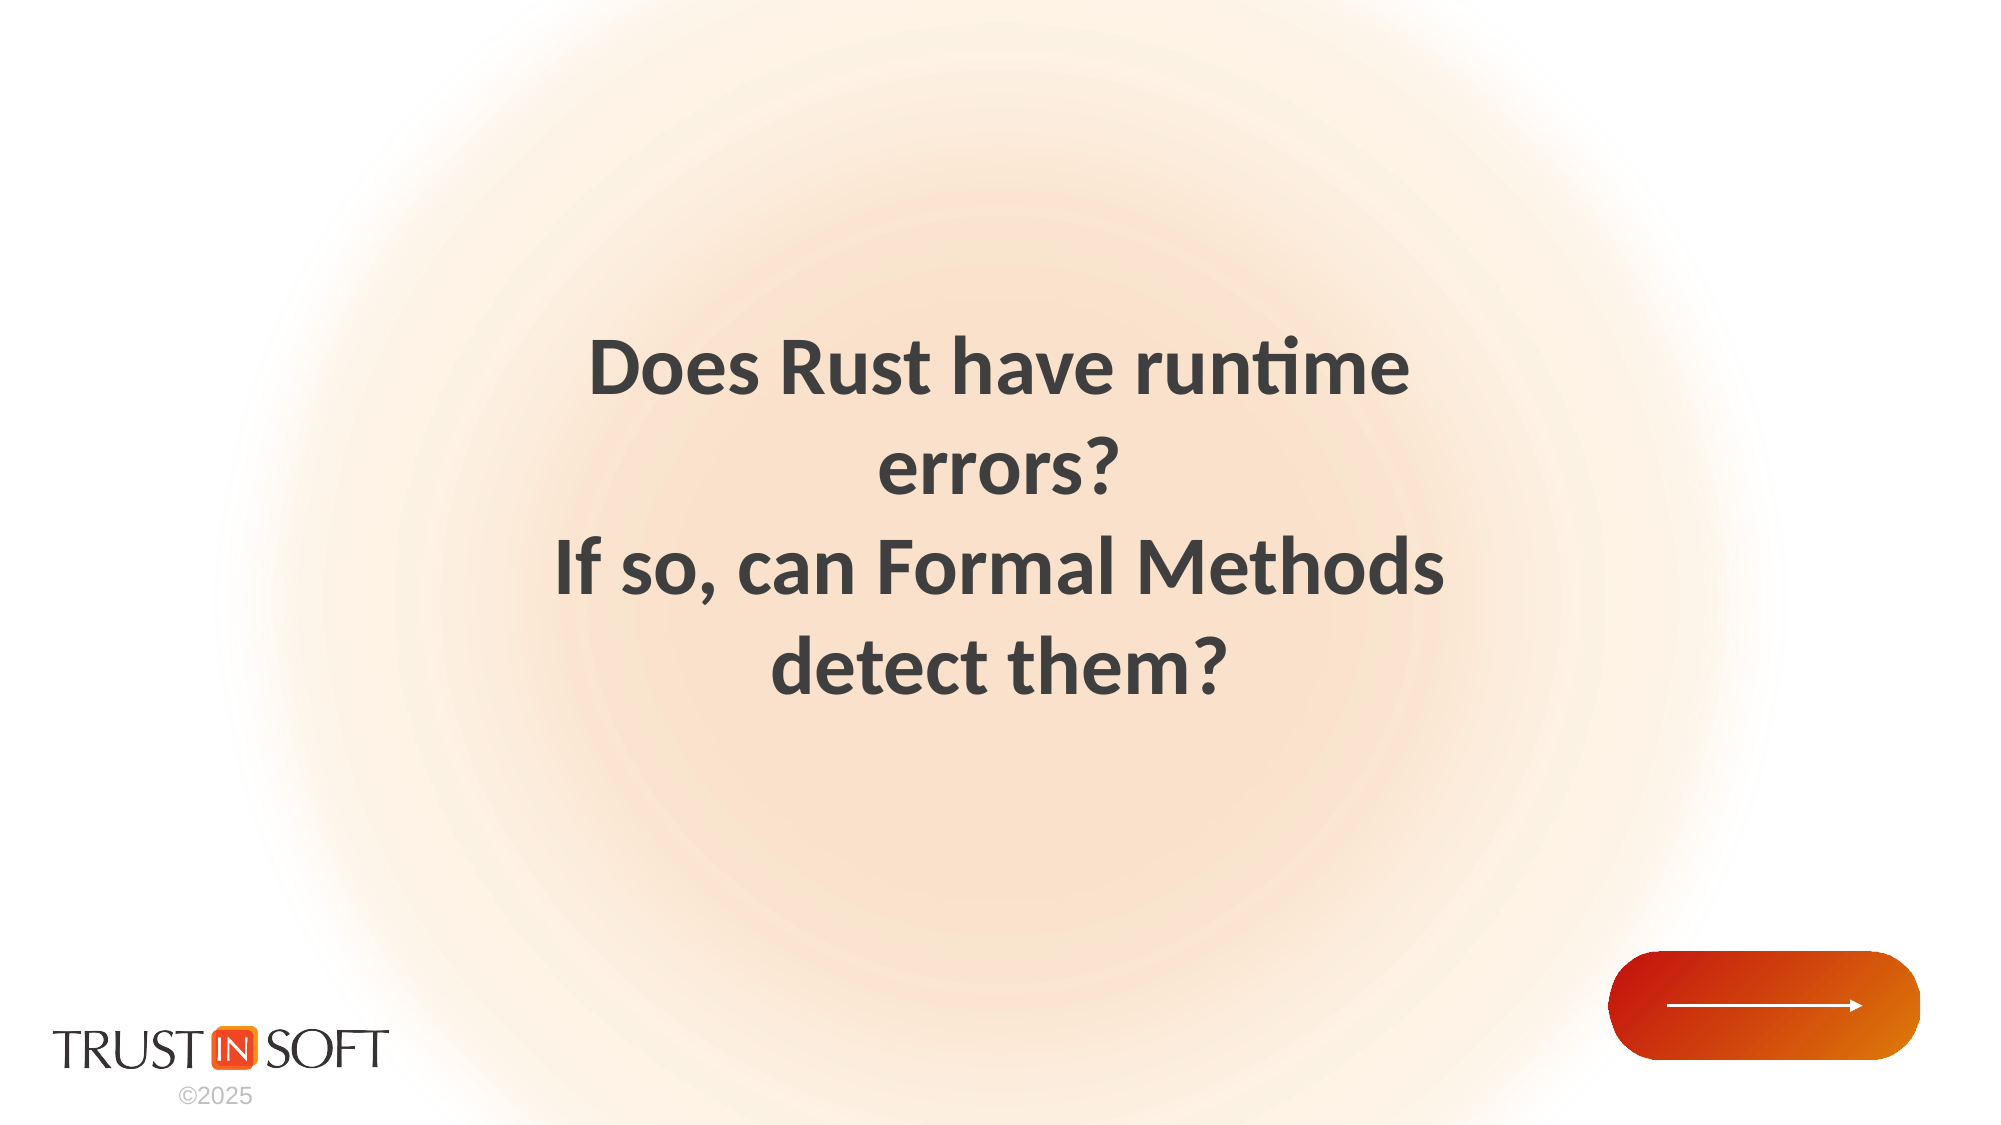

Does Rust have runtime errors?
If so, can Formal Methods detect them?